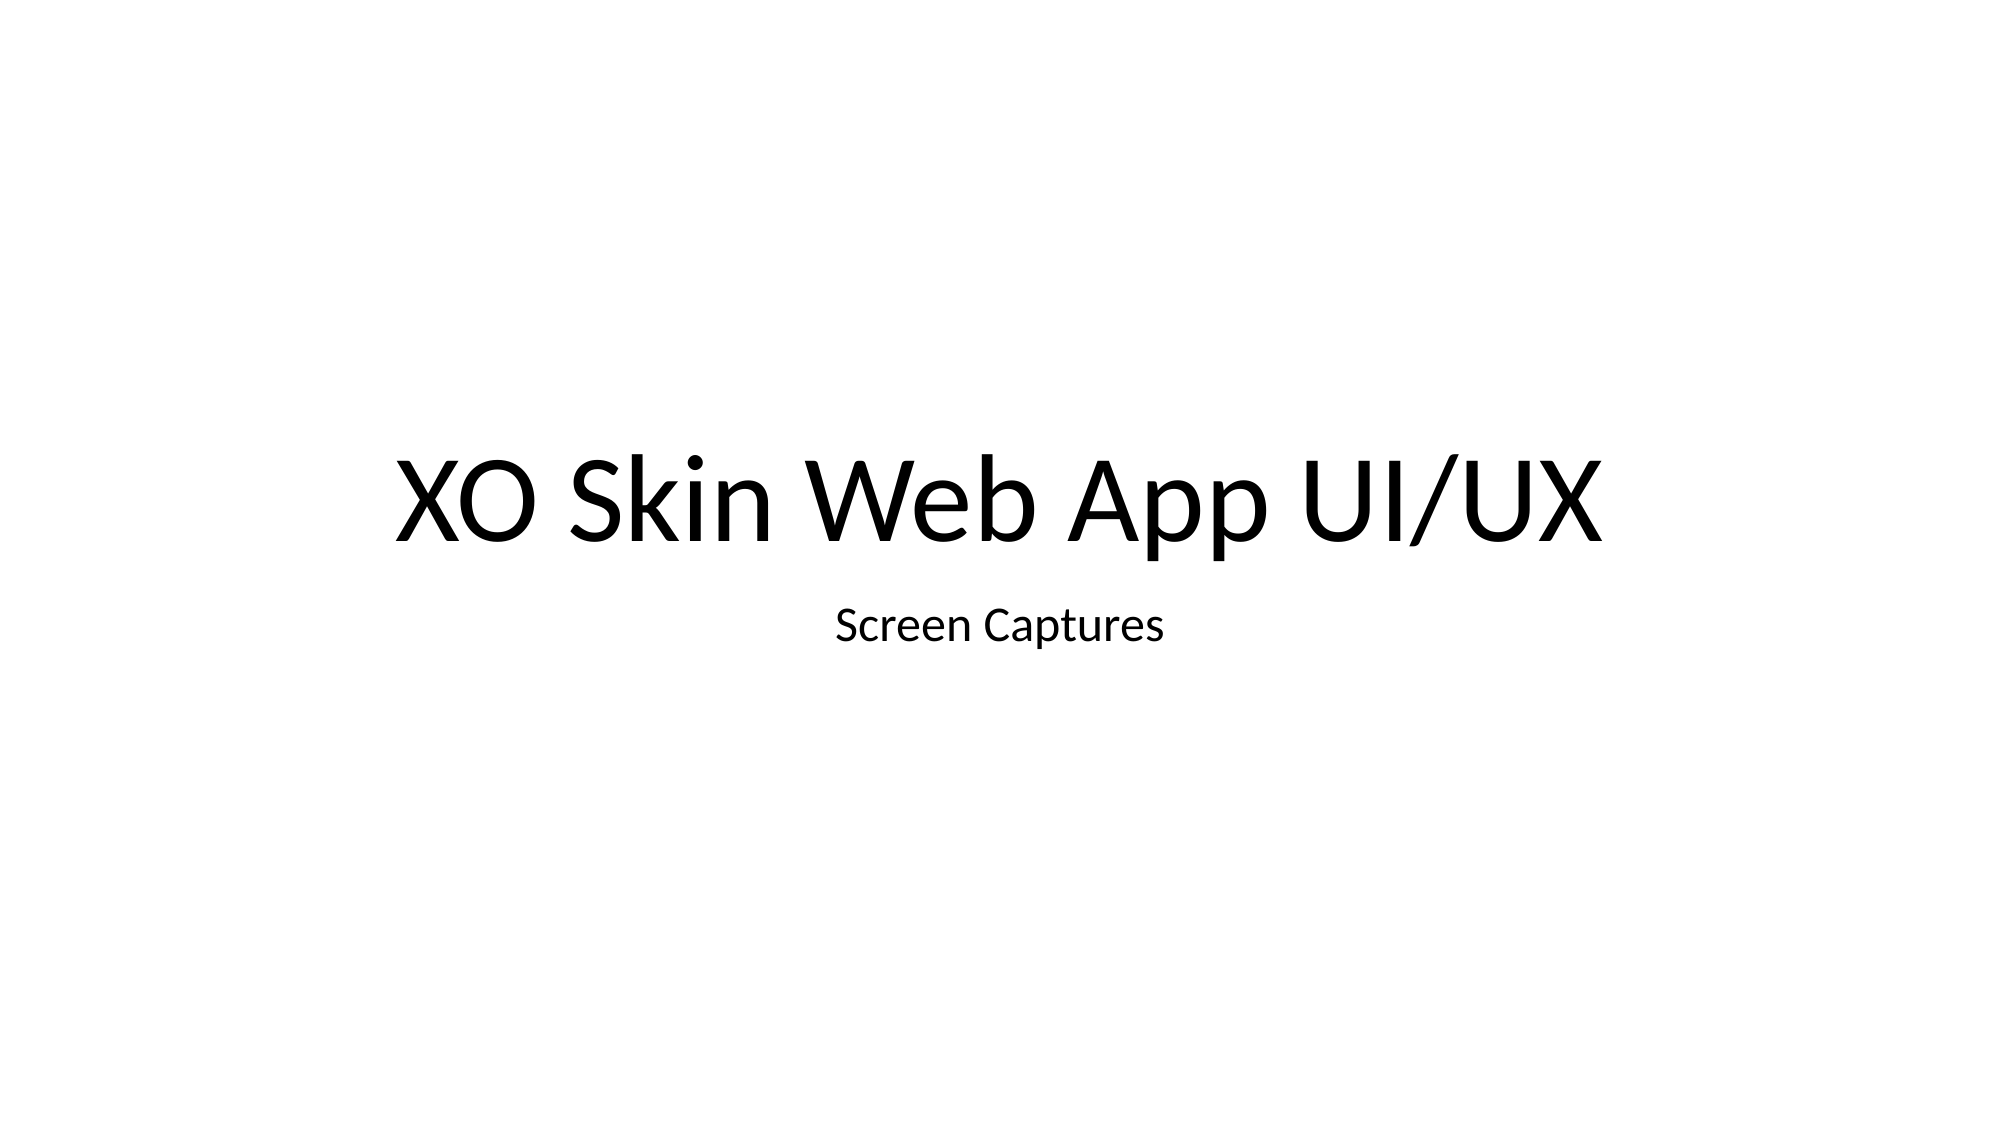

# XO Skin Web App UI/UX
Screen Captures